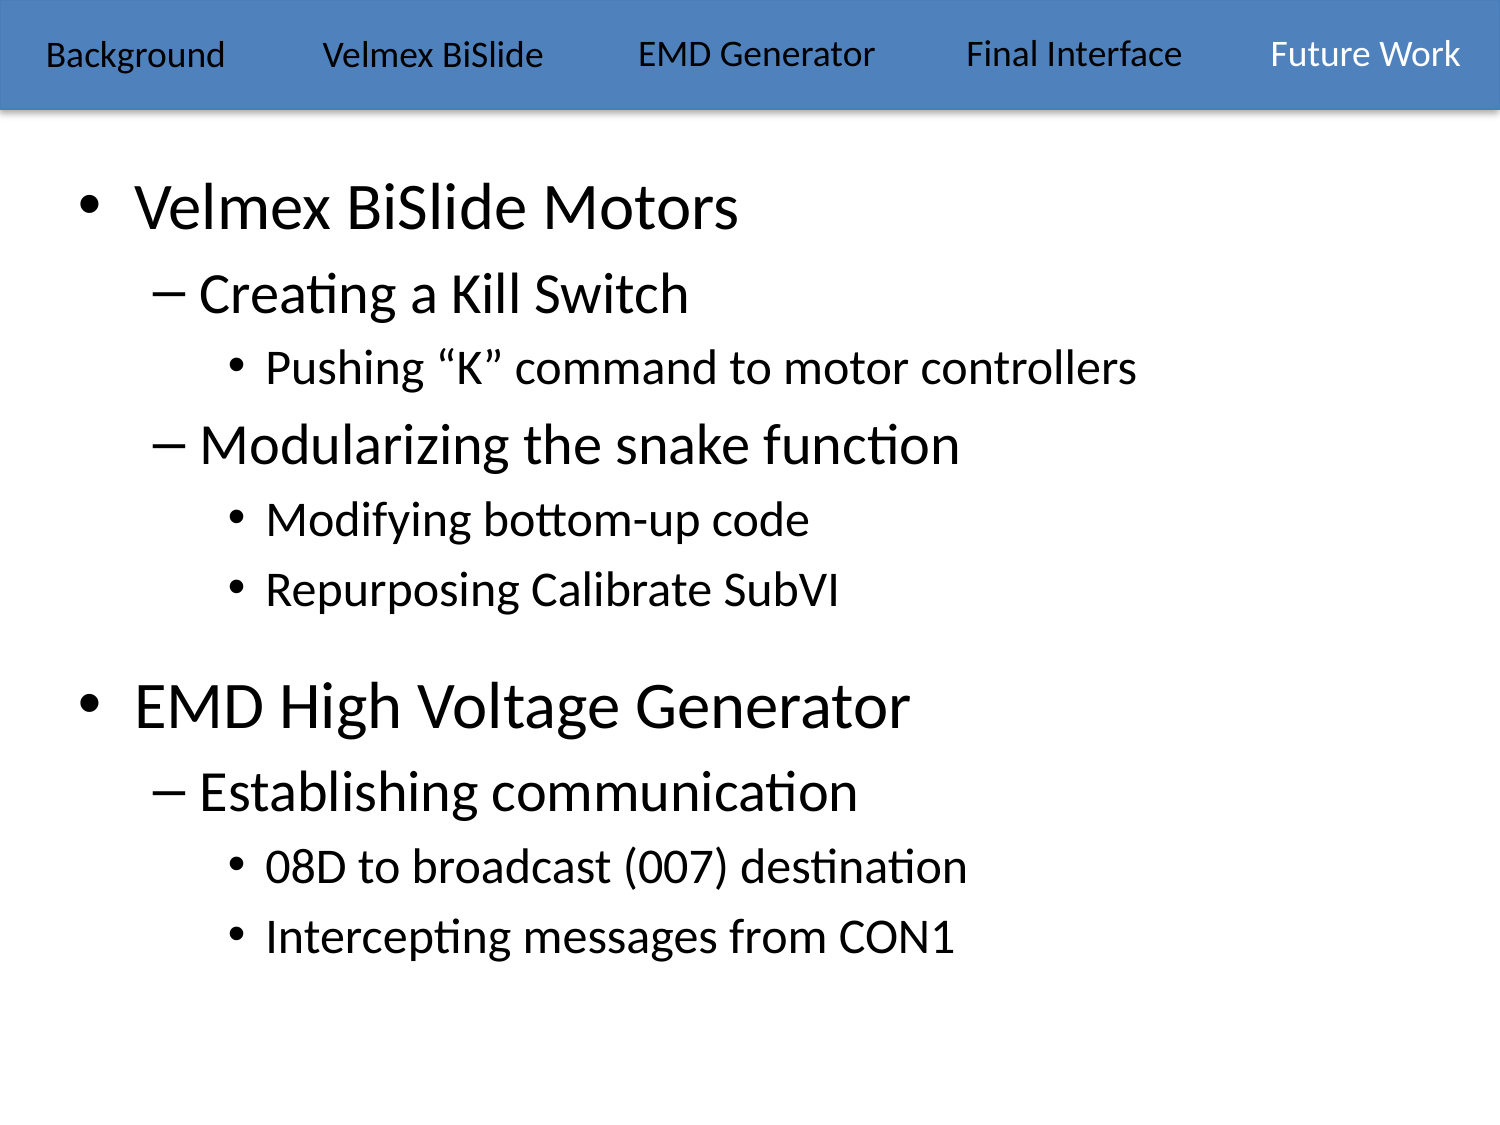

EMD Generator
Final Interface
Future Work
Background
Velmex BiSlide
Velmex BiSlide Motors
Creating a Kill Switch
Pushing “K” command to motor controllers
Modularizing the snake function
Modifying bottom-up code
Repurposing Calibrate SubVI

EMD High Voltage Generator
Establishing communication
08D to broadcast (007) destination
Intercepting messages from CON1